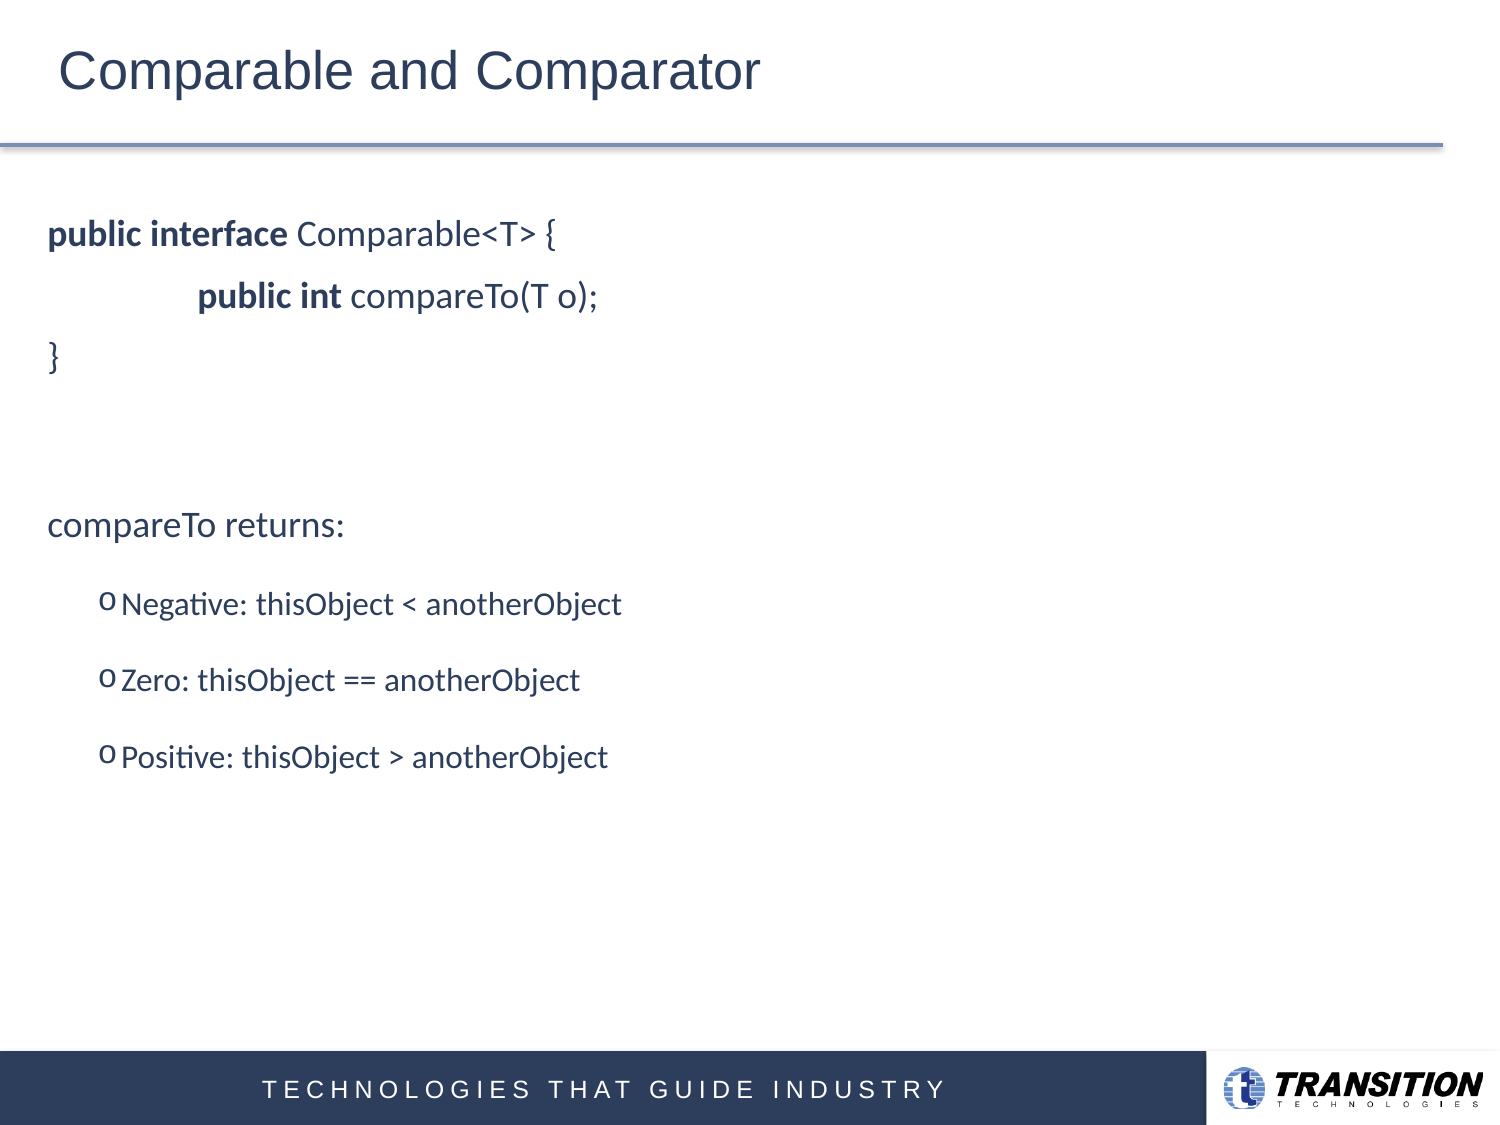

# Comparable and Comparator
public interface Comparable<T> {
	public int compareTo(T o);
}

compareTo returns:
Negative: thisObject < anotherObject
Zero: thisObject == anotherObject
Positive: thisObject > anotherObject